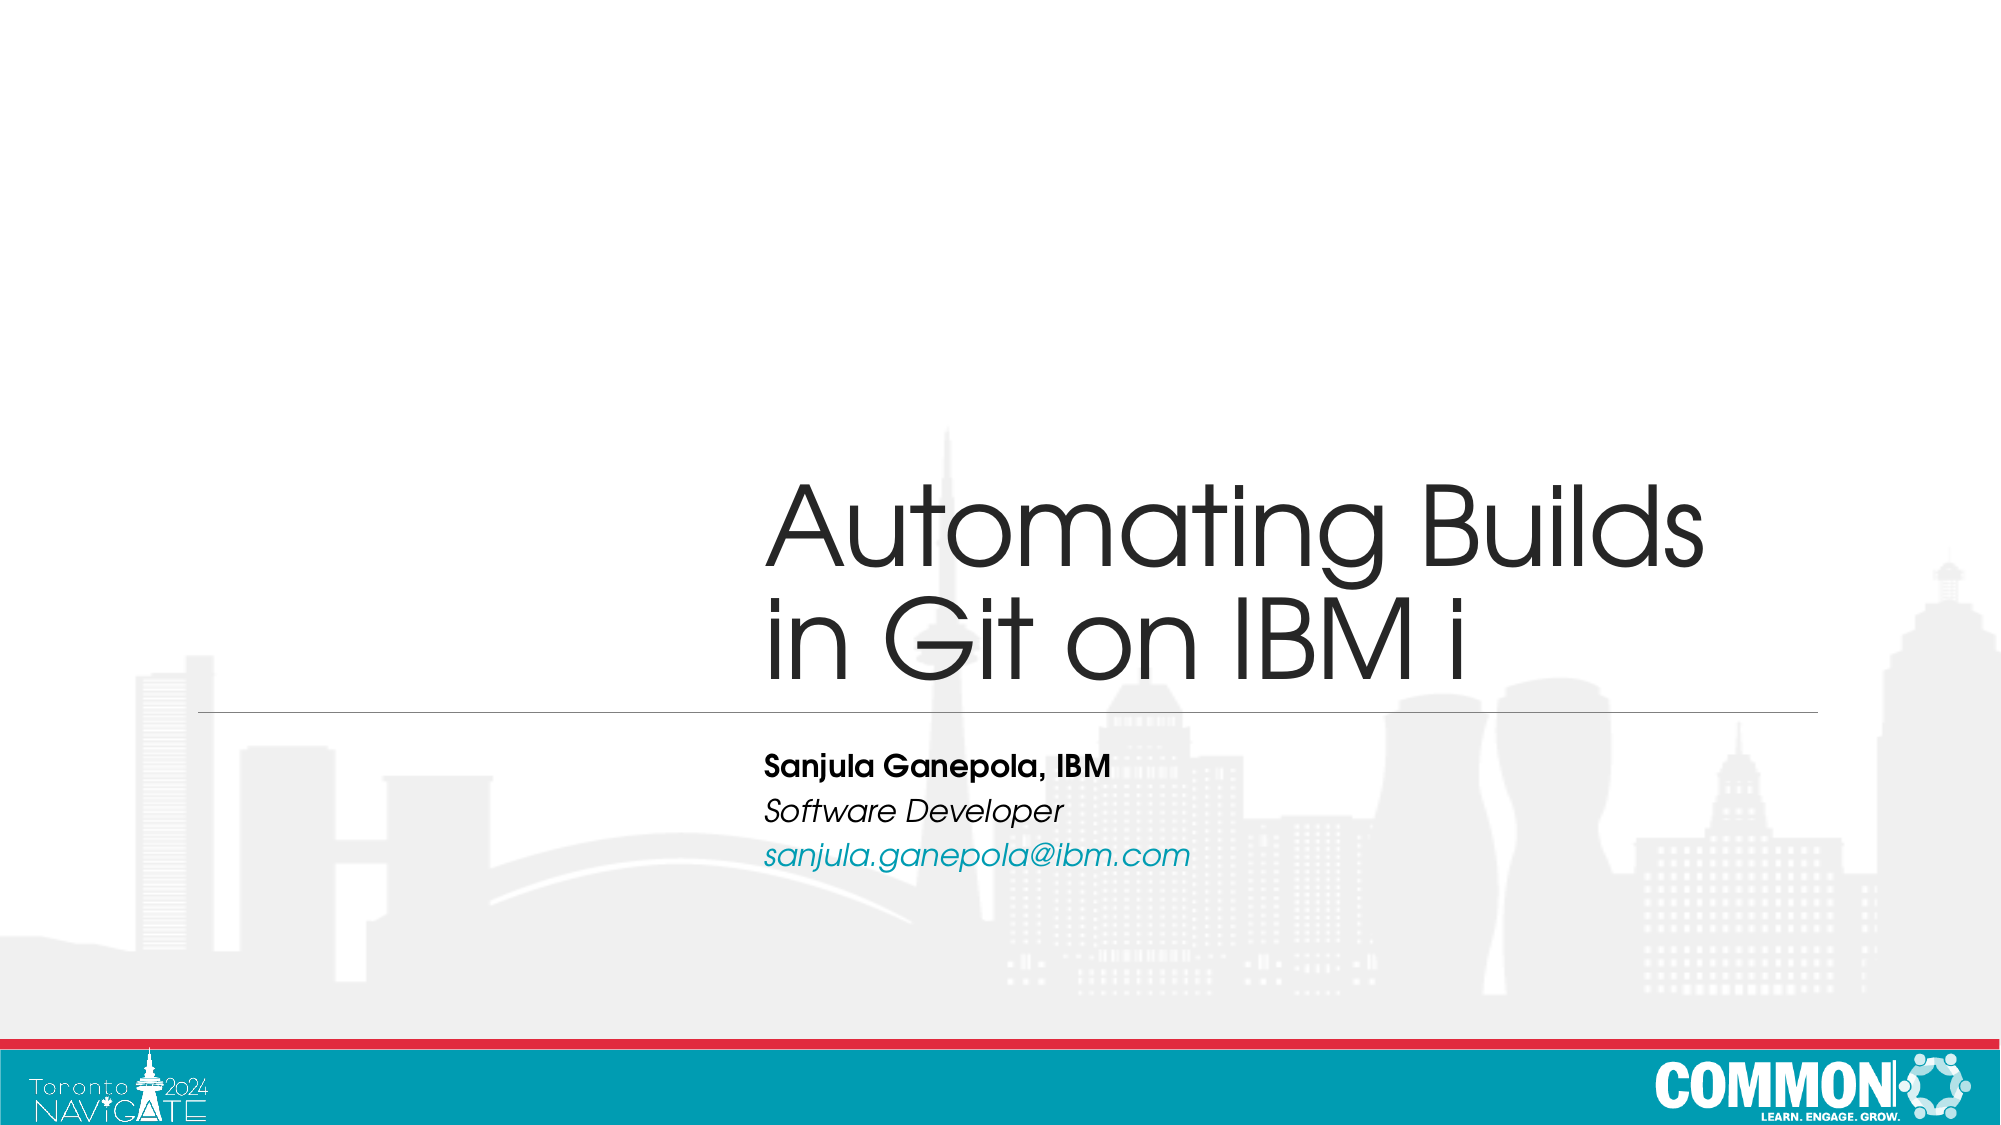

# Automating Builds in Git on IBM i
Sanjula Ganepola, IBM
Software Developer
sanjula.ganepola@ibm.com